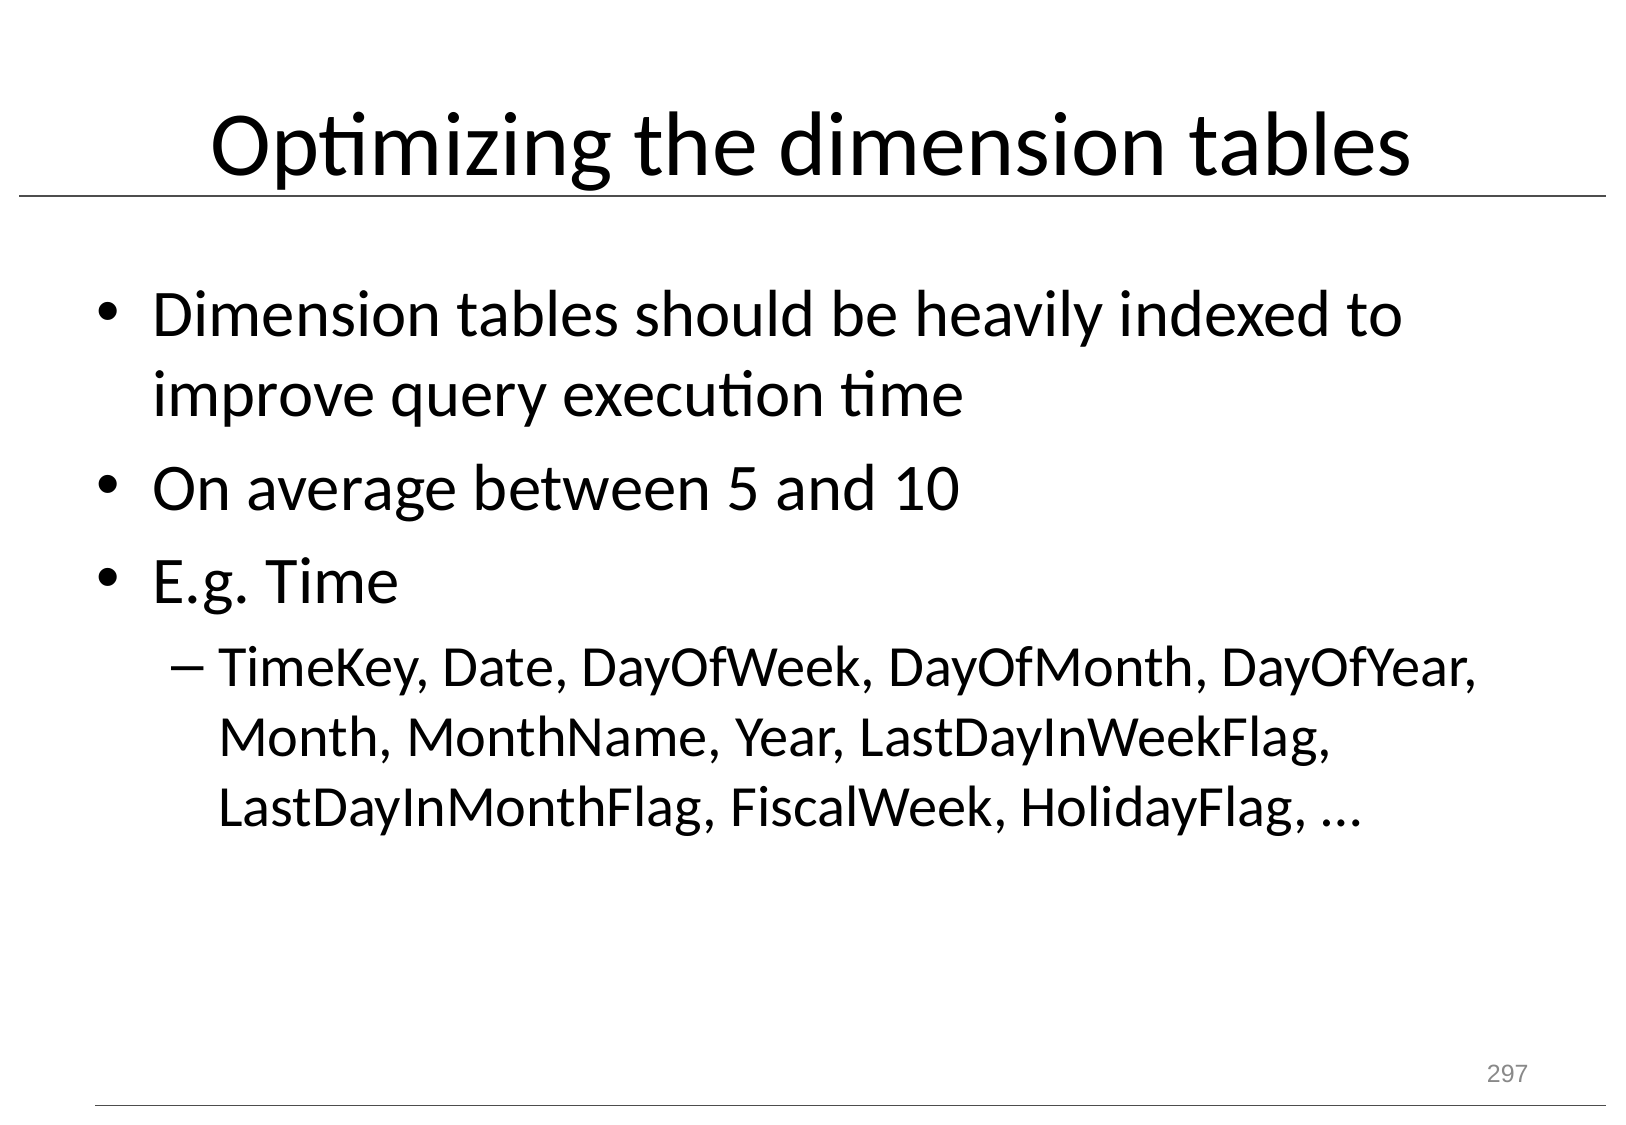

# Optimizing the dimension tables
Dimension tables should be heavily indexed to improve query execution time
On average between 5 and 10
E.g. Time
TimeKey, Date, DayOfWeek, DayOfMonth, DayOfYear, Month, MonthName, Year, LastDayInWeekFlag, LastDayInMonthFlag, FiscalWeek, HolidayFlag, …

297